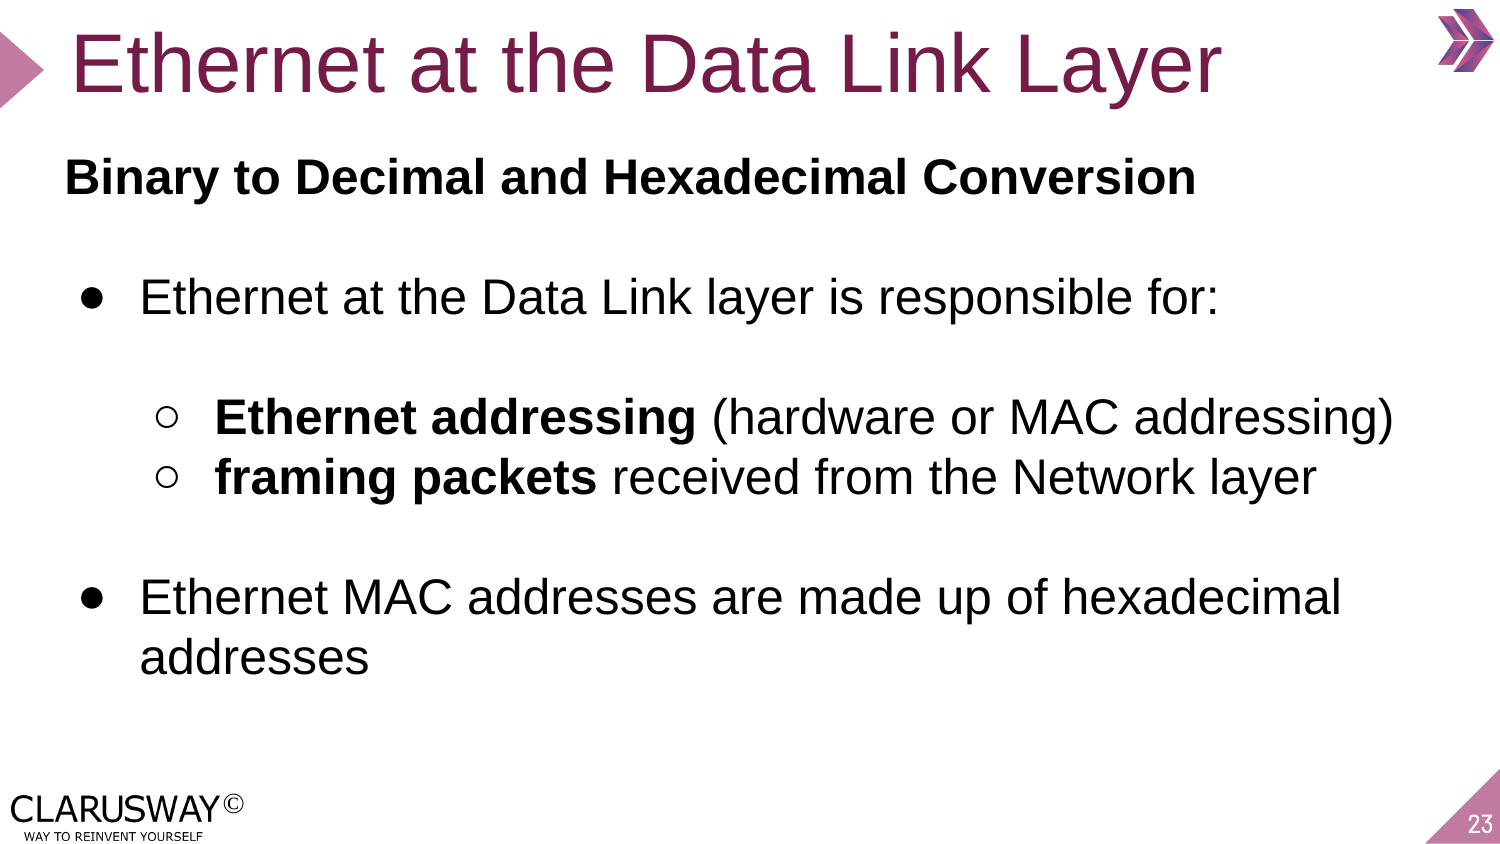

Ethernet at the Data Link Layer

Binary to Decimal and Hexadecimal Conversion

Ethernet at the Data Link layer is responsible for:

Ethernet addressing (hardware or MAC addressing)
framing packets received from the Network layer

Ethernet MAC addresses are made up of hexadecimal addresses
23